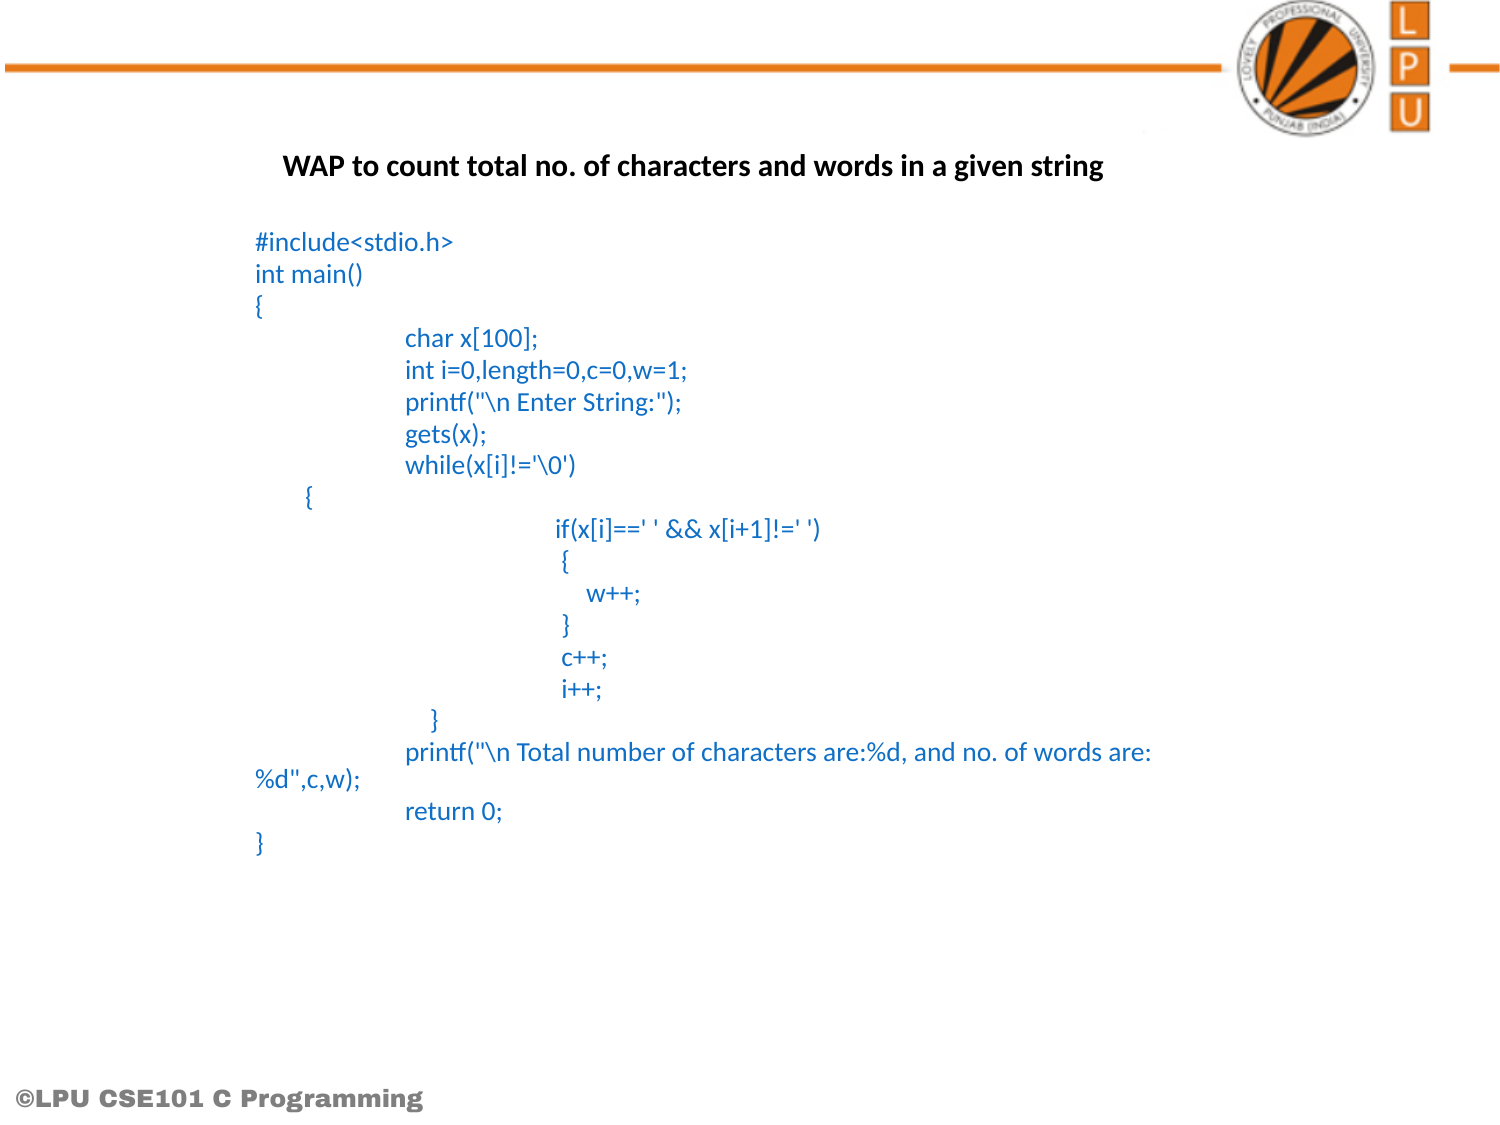

# WAP to count total no. of characters and words in a given string
#include<stdio.h>
int main()
{
	char x[100];
	int i=0,length=0,c=0,w=1;
	printf("\n Enter String:");
	gets(x);
	while(x[i]!='\0')
        {
		if(x[i]==' ' && x[i+1]!=' ')
		 {
		     w++;
		 }
		 c++;
		 i++;
	    }
	printf("\n Total number of characters are:%d, and no. of words are:%d",c,w);
	return 0;
}